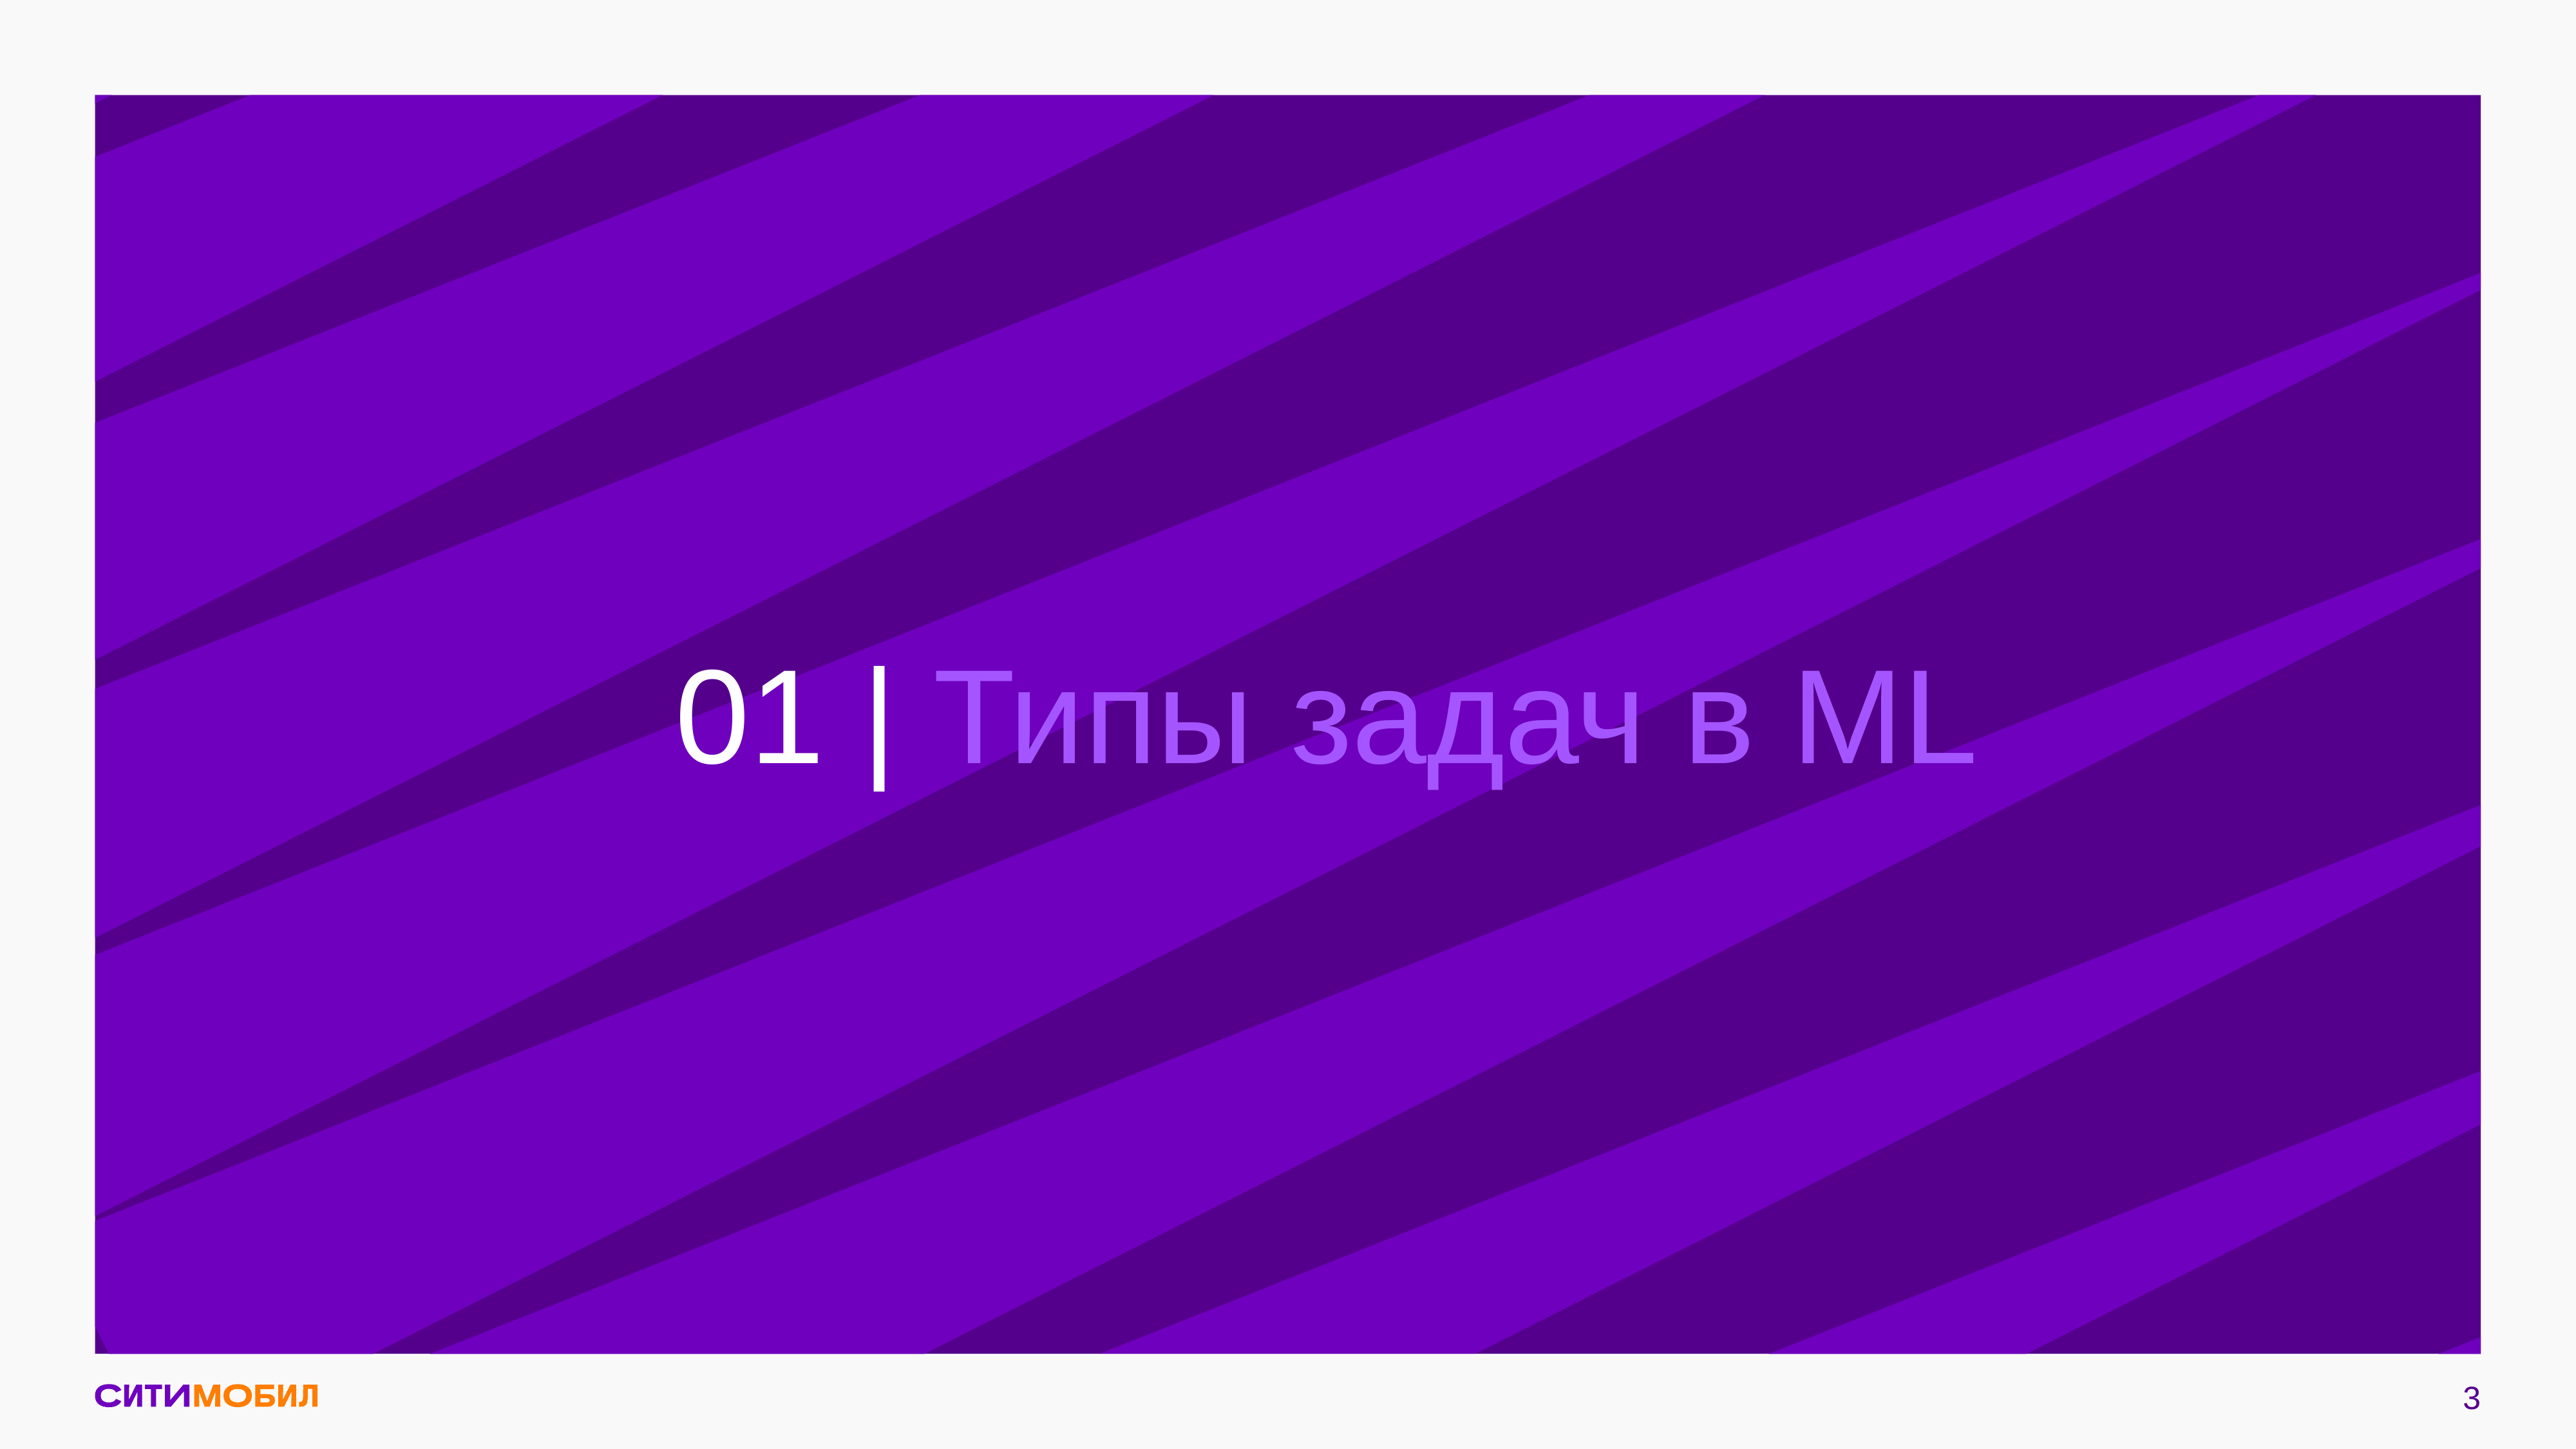

# 01 | Типы задач в ML
3